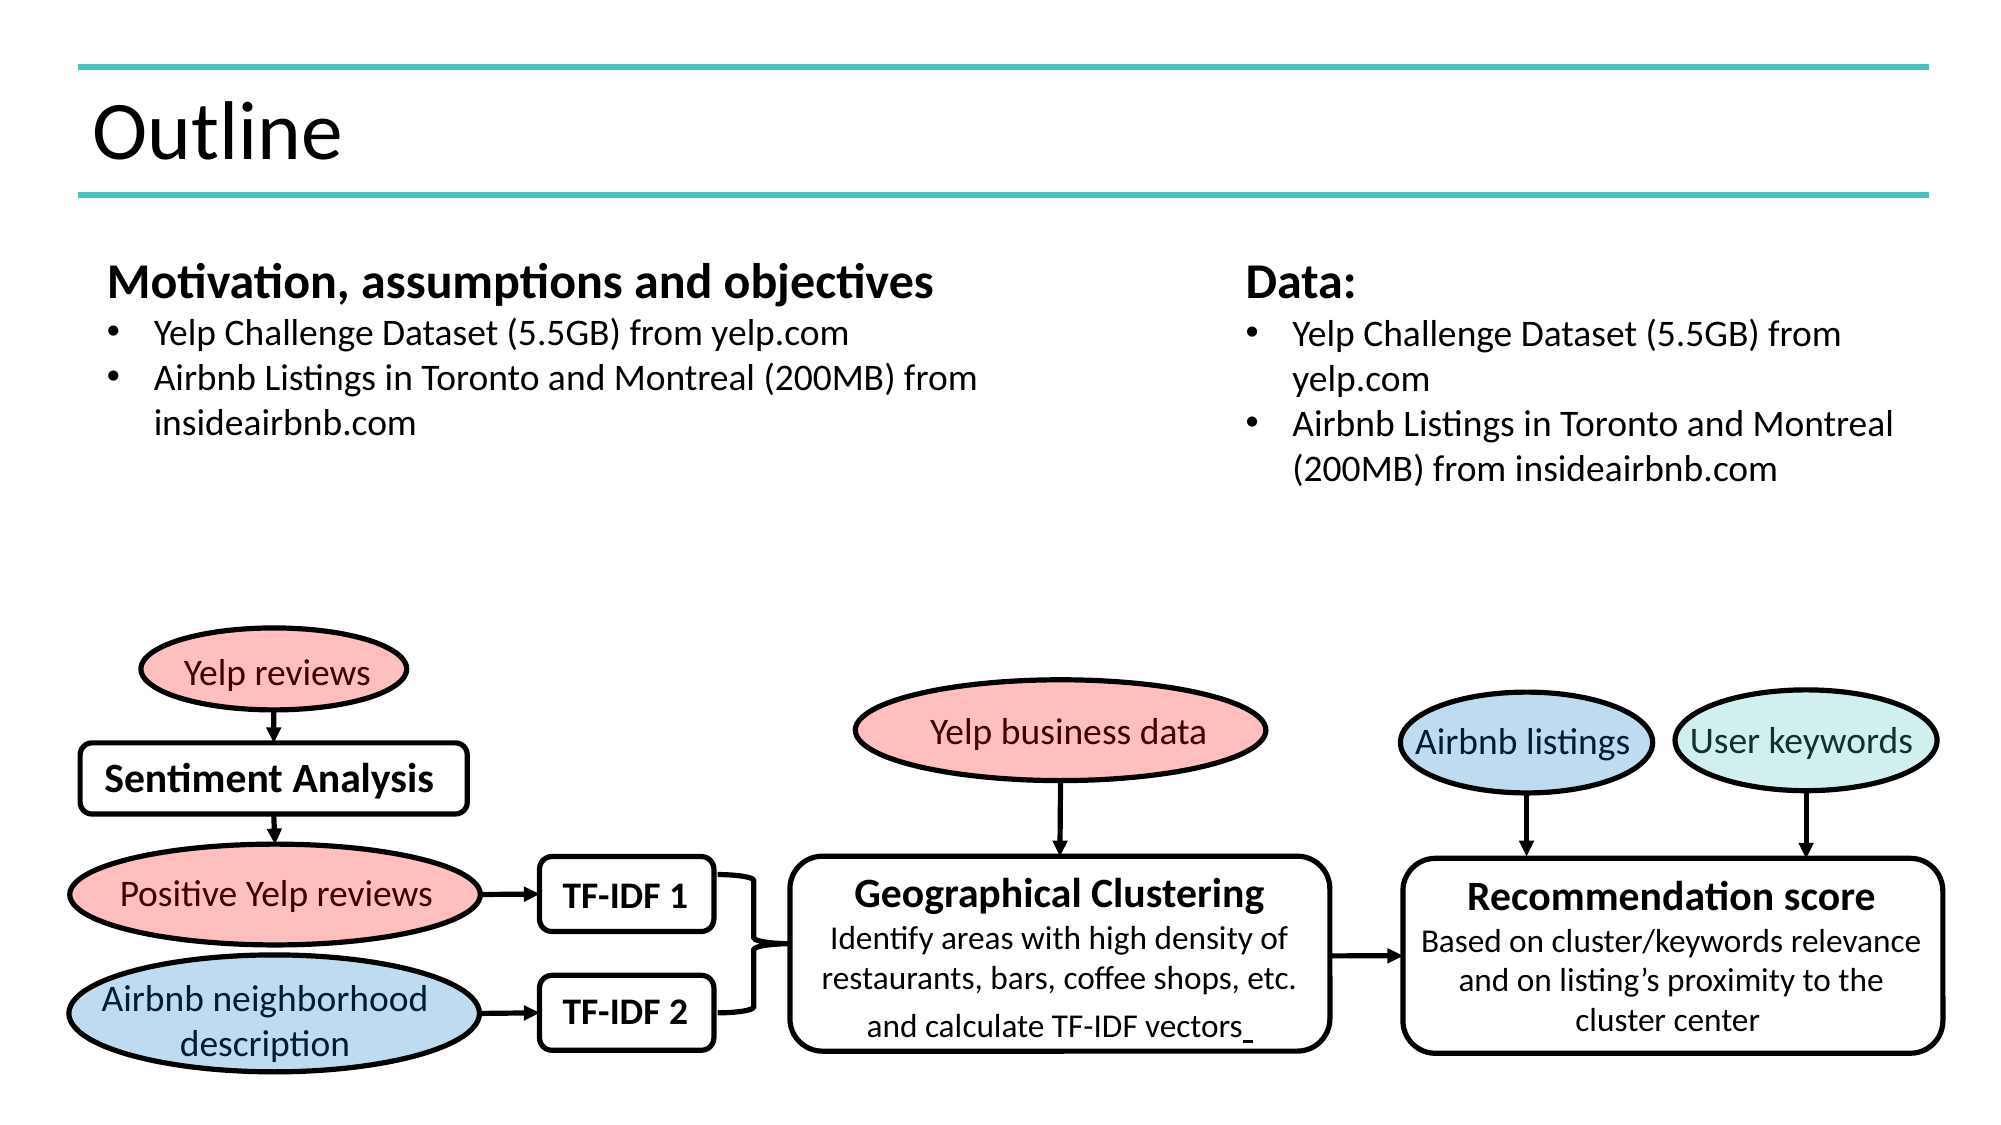

Outline
Motivation, assumptions and objectives
Yelp Challenge Dataset (5.5GB) from yelp.com
Airbnb Listings in Toronto and Montreal (200MB) from insideairbnb.com
Data:
Yelp Challenge Dataset (5.5GB) from yelp.com
Airbnb Listings in Toronto and Montreal (200MB) from insideairbnb.com

Yelp reviews

Yelp business data
User keywords
Airbnb listings

Sentiment Analysis

Geographical Clustering
Identify areas with high density of restaurants, bars, coffee shops, etc. and calculate TF-IDF vectors
Recommendation score
Based on cluster/keywords relevance and on listing’s proximity to the cluster center
Positive Yelp reviews
TF-IDF 1

Airbnb neighborhood description

TF-IDF 2